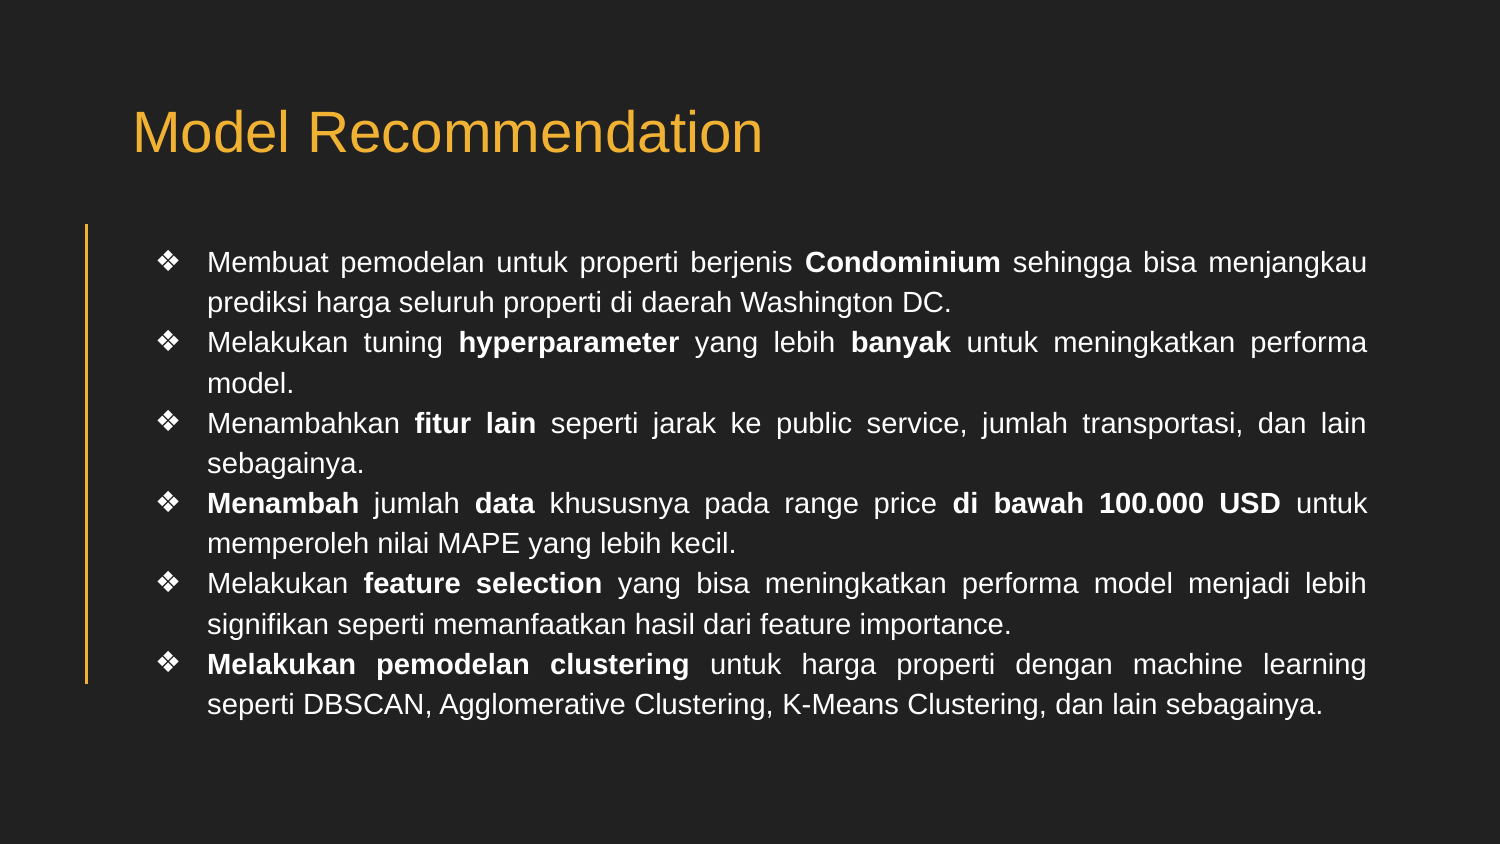

Model Recommendation
Membuat pemodelan untuk properti berjenis Condominium sehingga bisa menjangkau prediksi harga seluruh properti di daerah Washington DC.
Melakukan tuning hyperparameter yang lebih banyak untuk meningkatkan performa model.
Menambahkan fitur lain seperti jarak ke public service, jumlah transportasi, dan lain sebagainya.
Menambah jumlah data khususnya pada range price di bawah 100.000 USD untuk memperoleh nilai MAPE yang lebih kecil.
Melakukan feature selection yang bisa meningkatkan performa model menjadi lebih signifikan seperti memanfaatkan hasil dari feature importance.
Melakukan pemodelan clustering untuk harga properti dengan machine learning seperti DBSCAN, Agglomerative Clustering, K-Means Clustering, dan lain sebagainya.